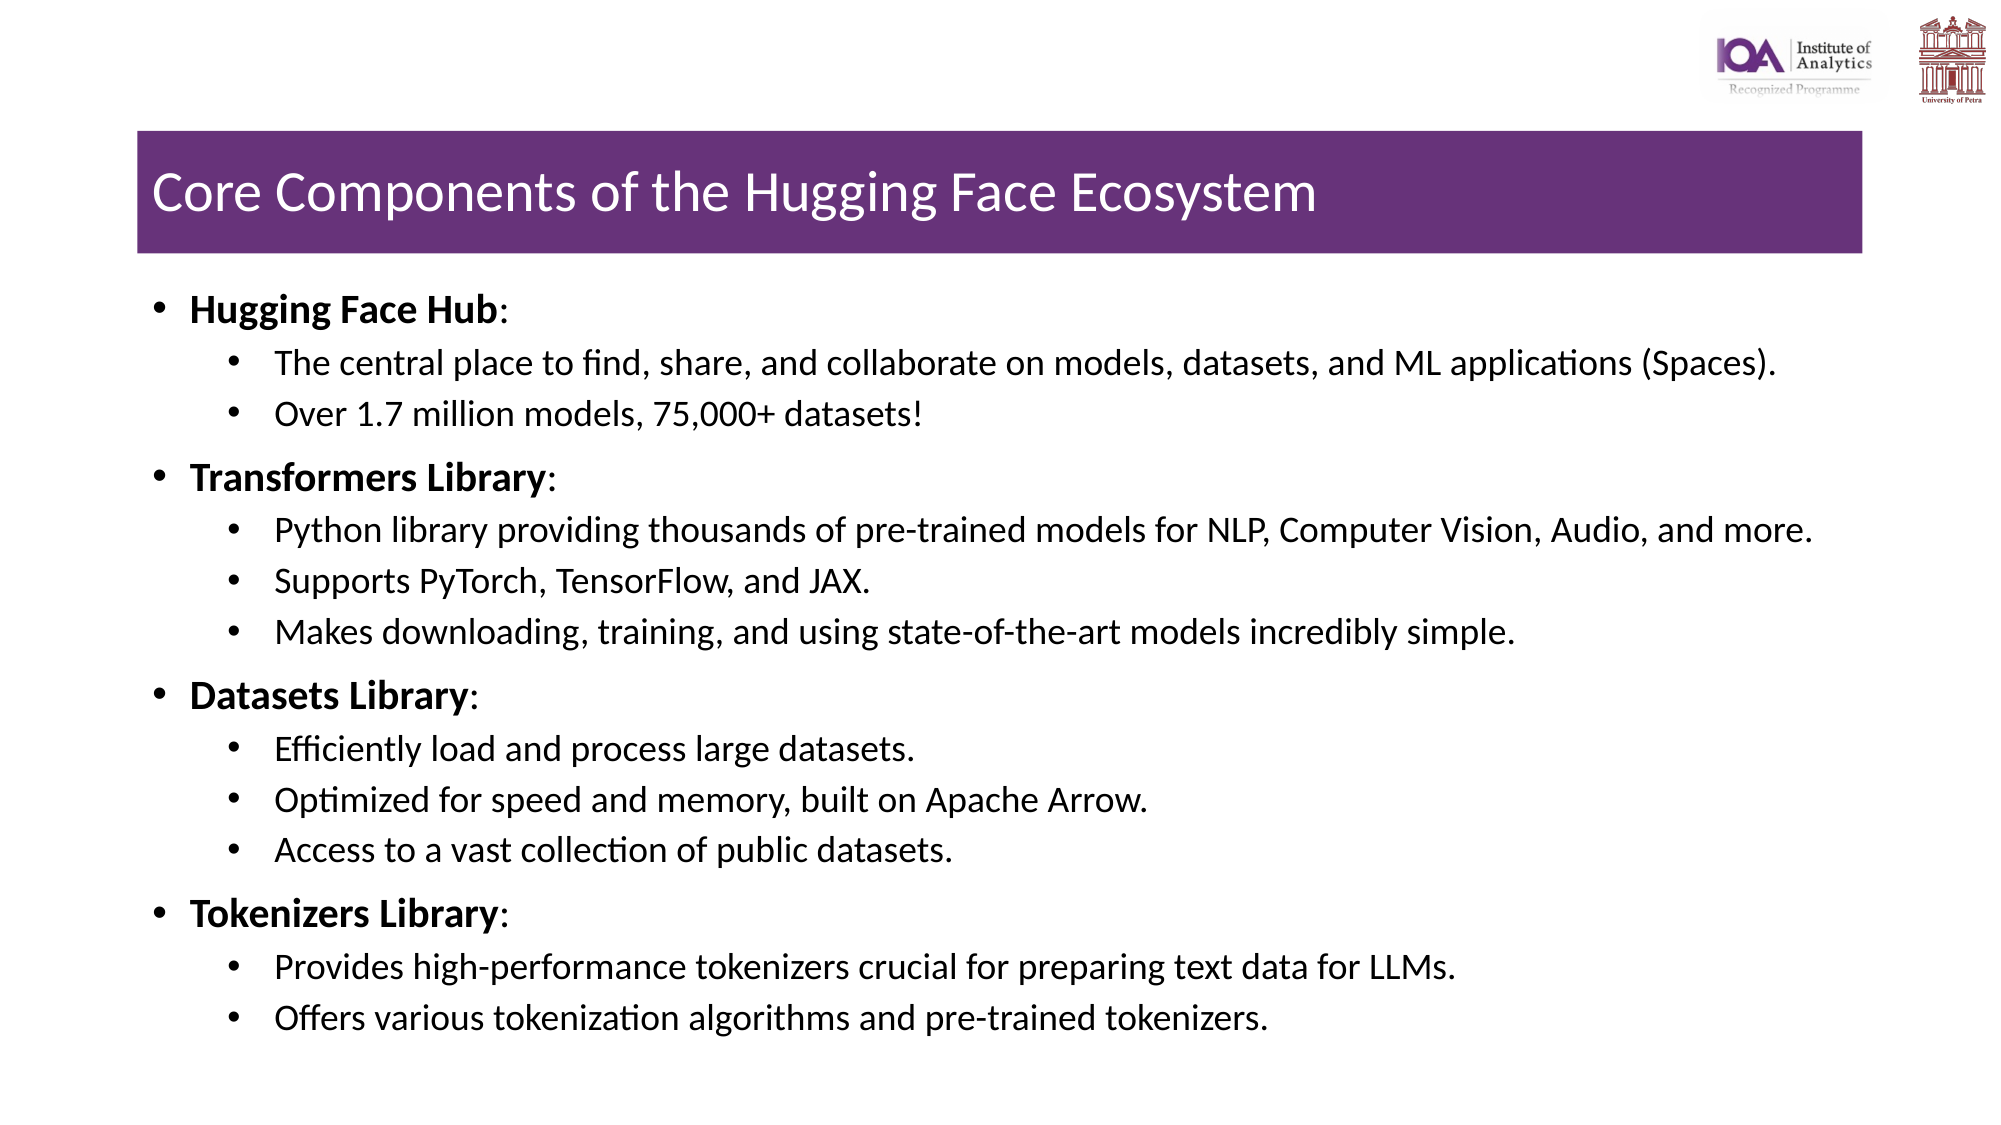

# Core Components of the Hugging Face Ecosystem
Hugging Face Hub:
The central place to find, share, and collaborate on models, datasets, and ML applications (Spaces).
Over 1.7 million models, 75,000+ datasets!
Transformers Library:
Python library providing thousands of pre-trained models for NLP, Computer Vision, Audio, and more.
Supports PyTorch, TensorFlow, and JAX.
Makes downloading, training, and using state-of-the-art models incredibly simple.
Datasets Library:
Efficiently load and process large datasets.
Optimized for speed and memory, built on Apache Arrow.
Access to a vast collection of public datasets.
Tokenizers Library:
Provides high-performance tokenizers crucial for preparing text data for LLMs.
Offers various tokenization algorithms and pre-trained tokenizers.